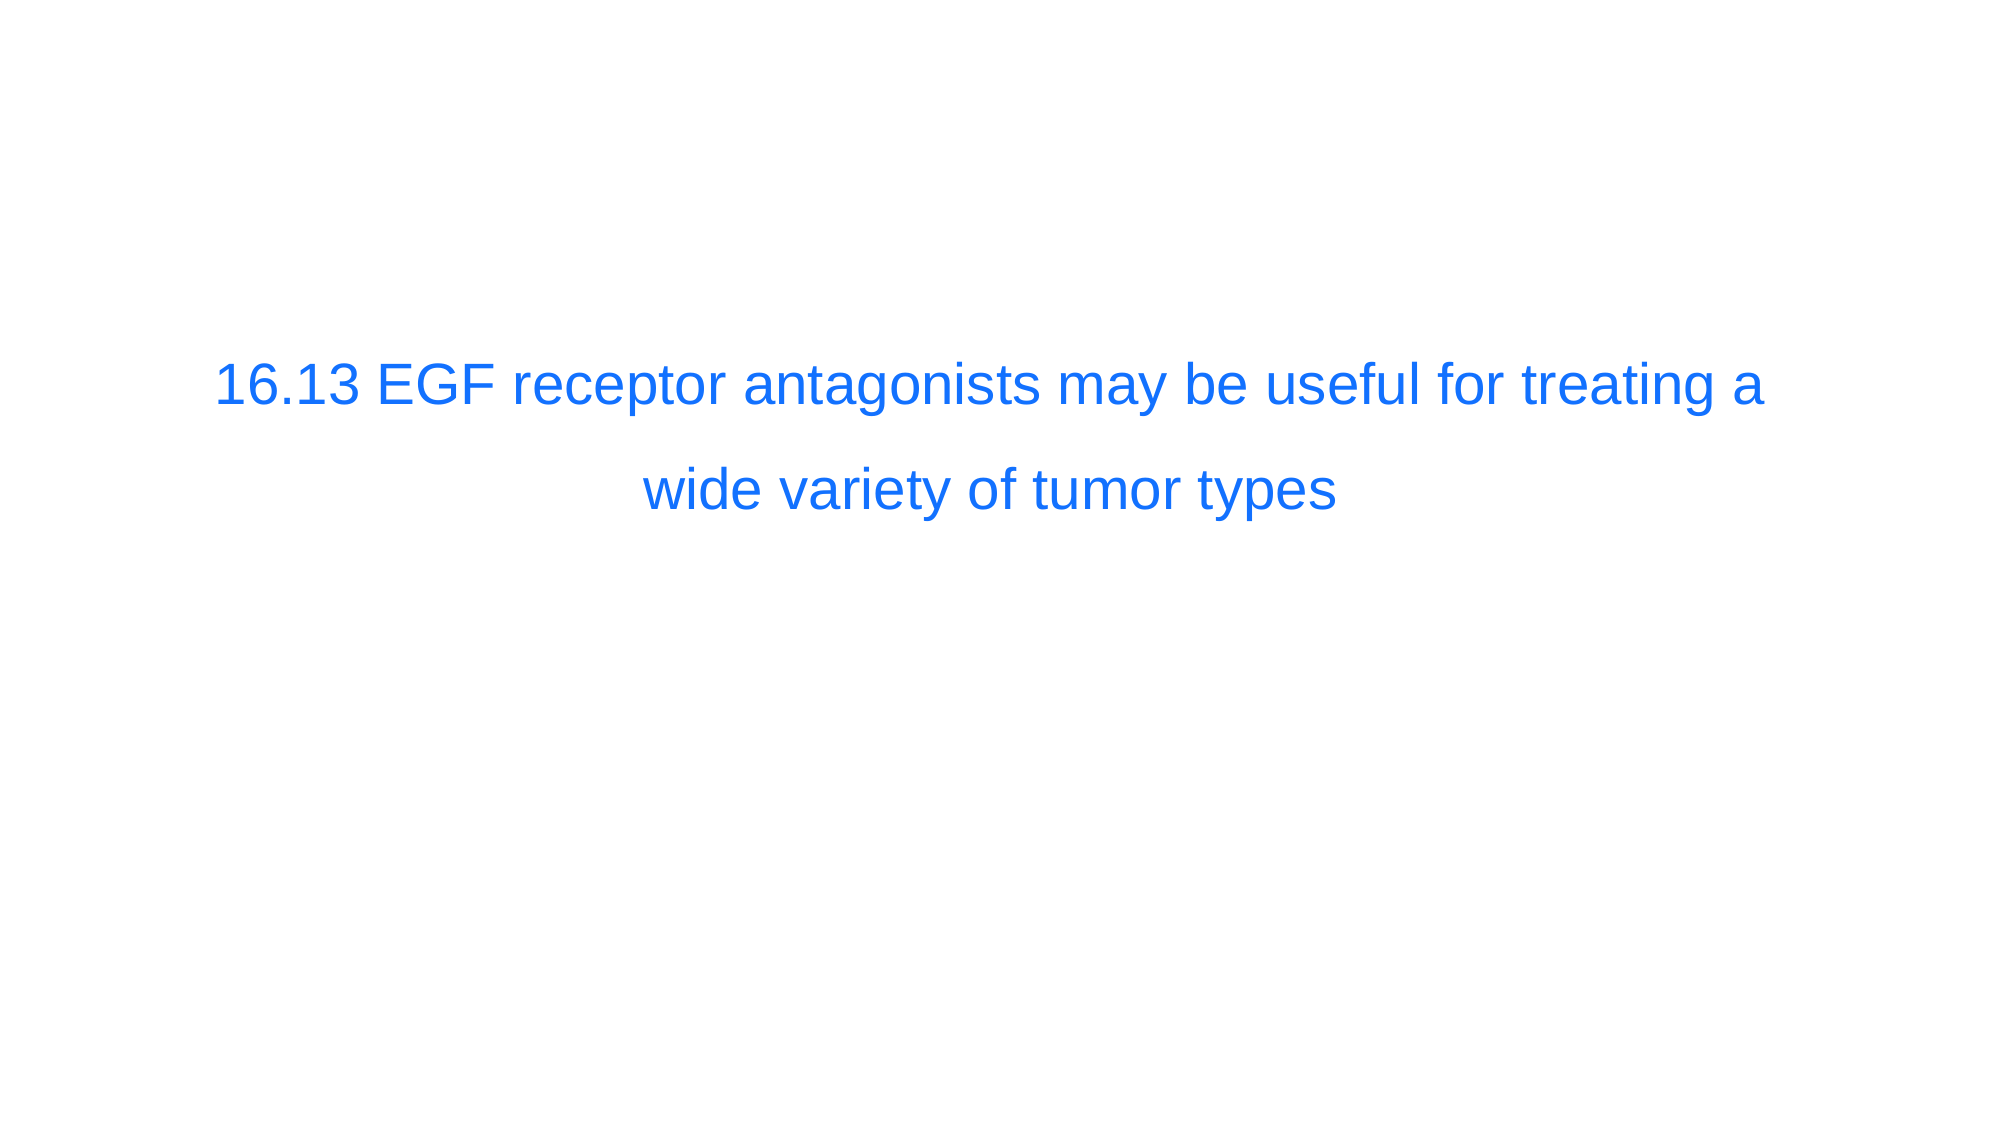

16.13 EGF receptor antagonists may be useful for treating a wide variety of tumor types